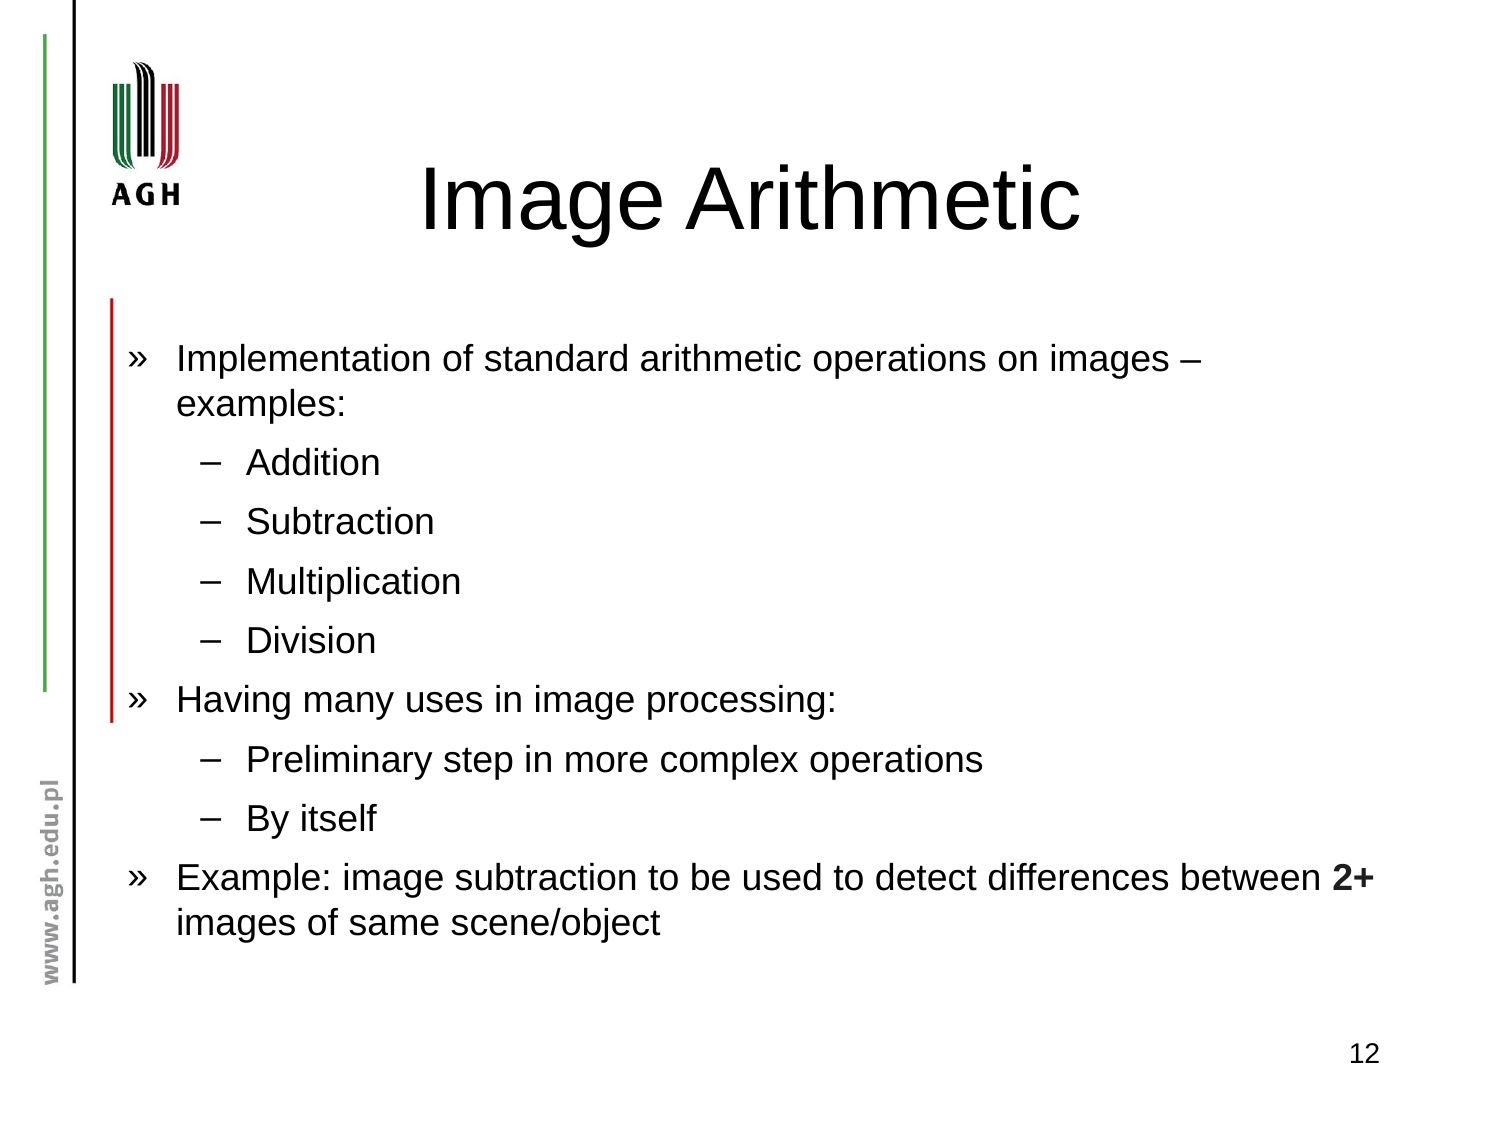

# Image Arithmetic
Implementation of standard arithmetic operations on images – examples:
Addition
Subtraction
Multiplication
Division
Having many uses in image processing:
Preliminary step in more complex operations
By itself
Example: image subtraction to be used to detect differences between 2+ images of same scene/object
12